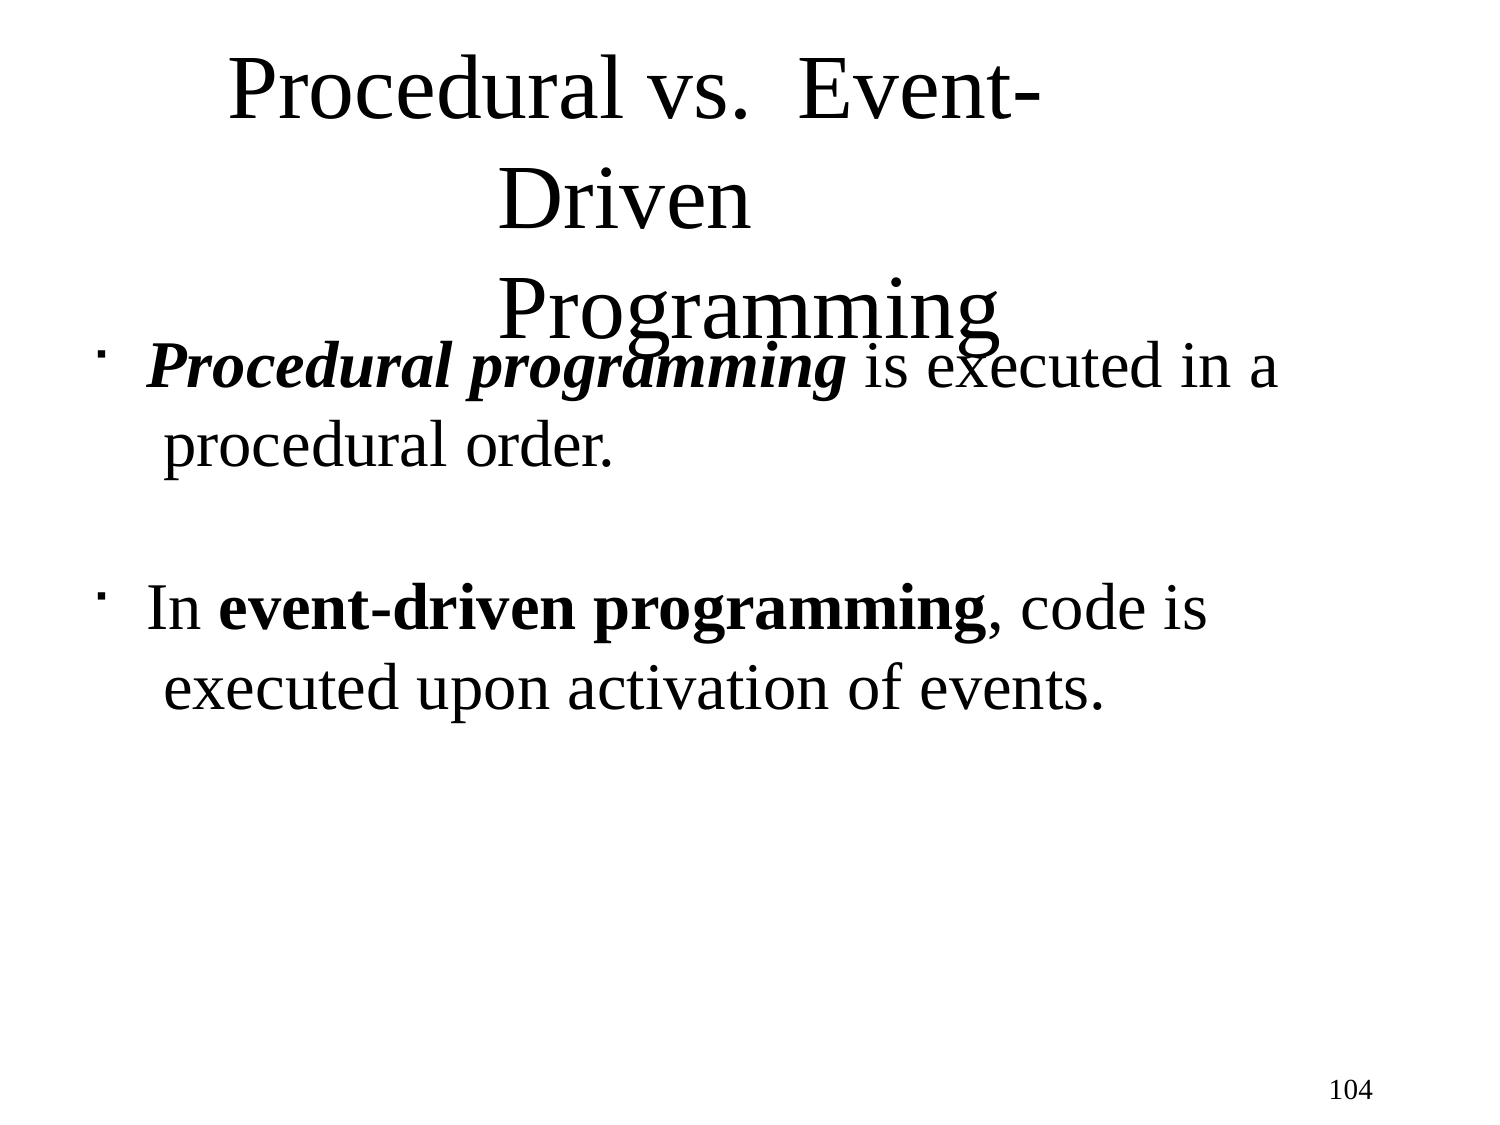

# Procedural vs.	Event-Driven  Programming
Procedural programming is executed in a  procedural order.

In event-driven programming, code is  executed upon activation of events.
104